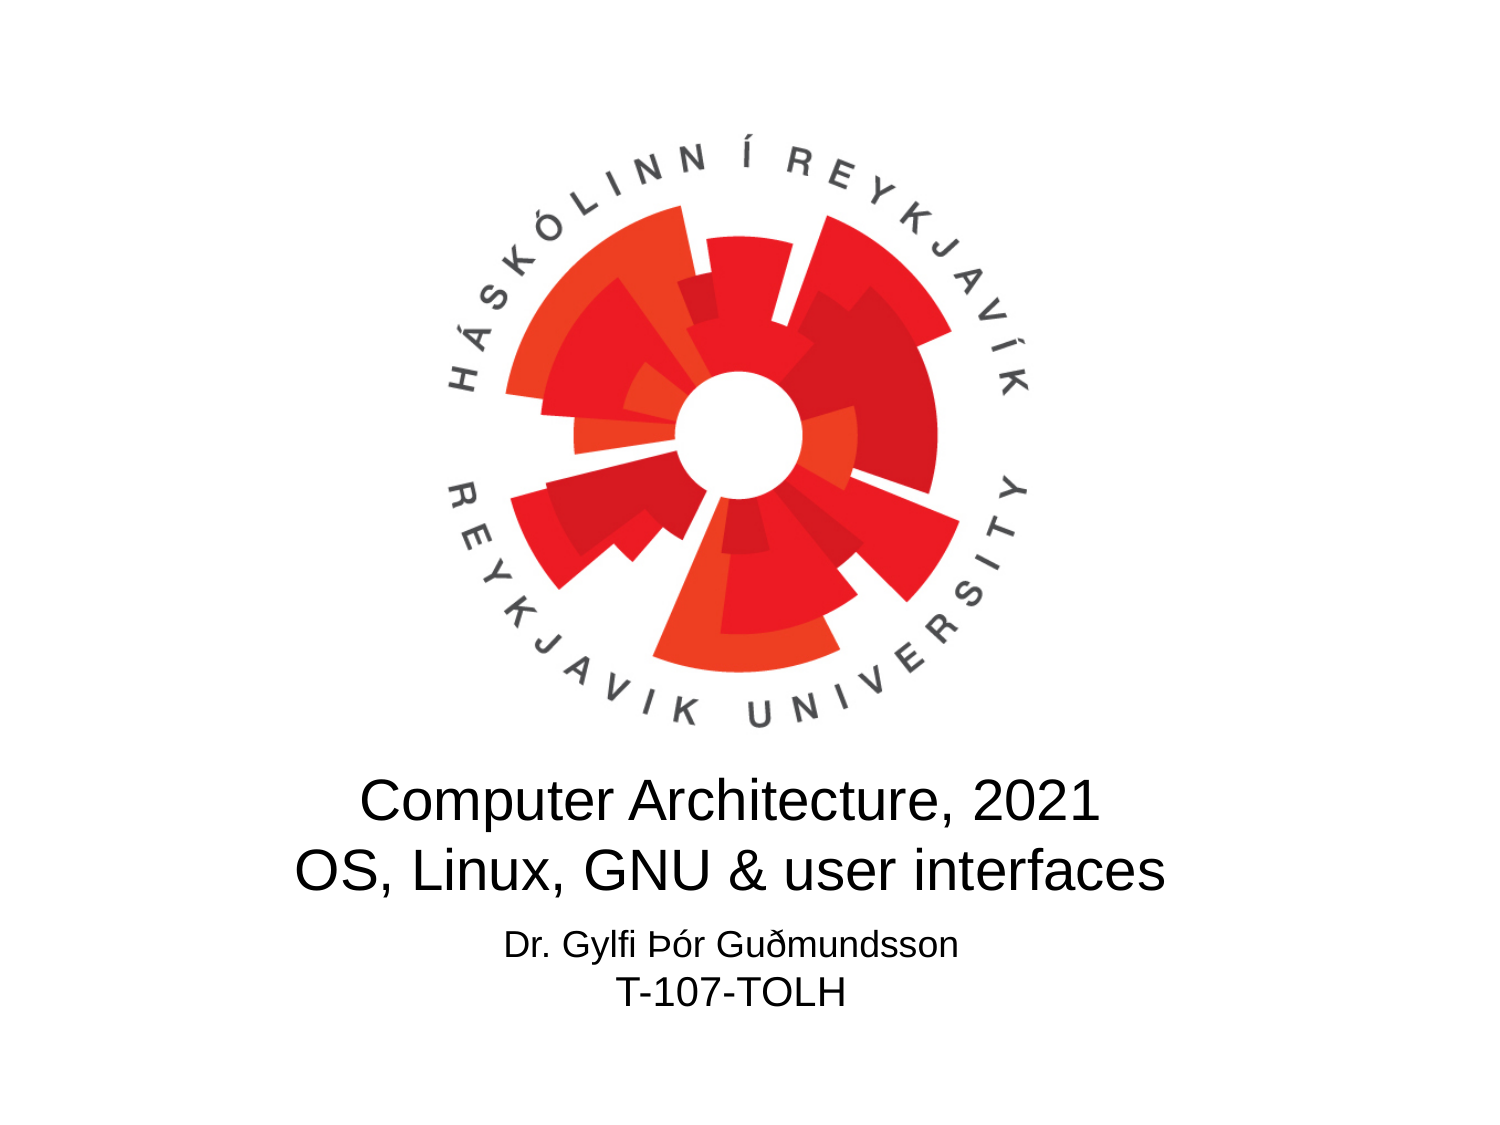

Computer Architecture, 2021
OS, Linux, GNU & user interfaces
Dr. Gylfi Þór Guðmundsson
T-107-TOLH